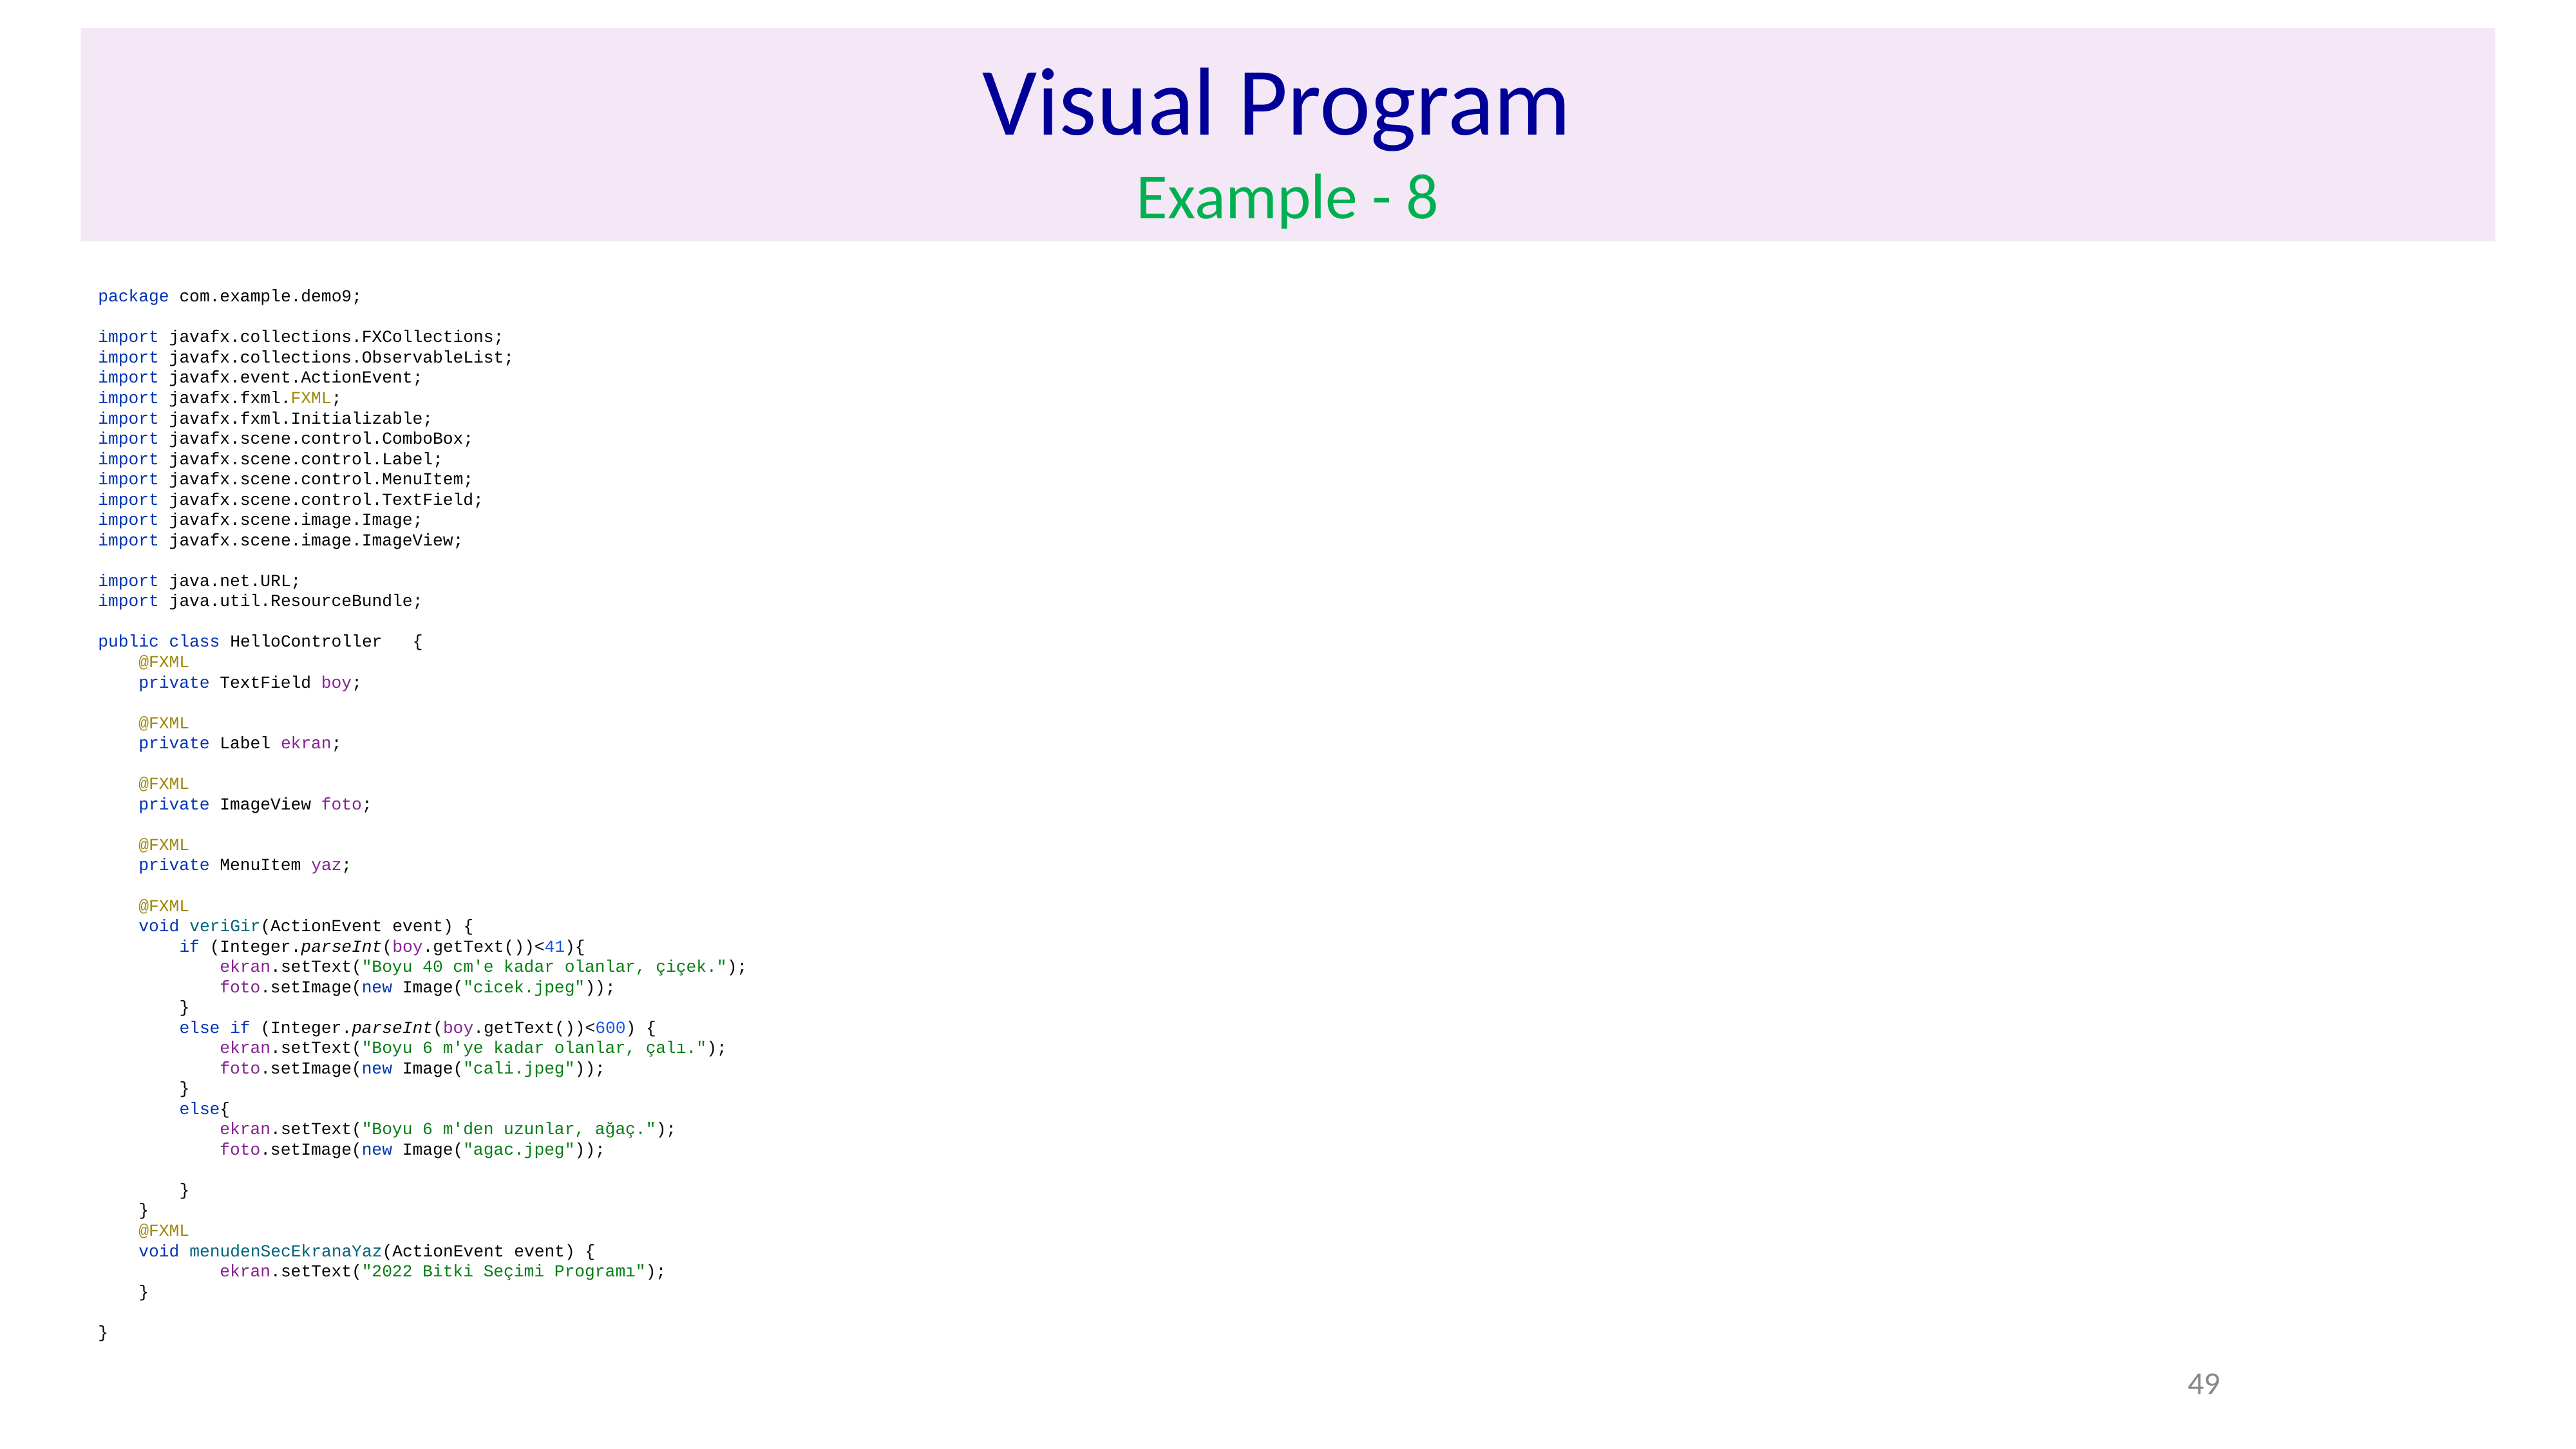

# Visual Program Example - 8
package com.example.demo9;

import javafx.collections.FXCollections;
import javafx.collections.ObservableList;
import javafx.event.ActionEvent;
import javafx.fxml.FXML;
import javafx.fxml.Initializable;
import javafx.scene.control.ComboBox;
import javafx.scene.control.Label;
import javafx.scene.control.MenuItem;
import javafx.scene.control.TextField;
import javafx.scene.image.Image;
import javafx.scene.image.ImageView;

import java.net.URL;
import java.util.ResourceBundle;

public class HelloController   {
    @FXML
    private TextField boy;

    @FXML
    private Label ekran;

    @FXML
    private ImageView foto;

    @FXML
    private MenuItem yaz;

    @FXML
    void veriGir(ActionEvent event) {
        if (Integer.parseInt(boy.getText())<41){
            ekran.setText("Boyu 40 cm'e kadar olanlar, çiçek.");
            foto.setImage(new Image("cicek.jpeg"));
        }
        else if (Integer.parseInt(boy.getText())<600) {
            ekran.setText("Boyu 6 m'ye kadar olanlar, çalı.");
            foto.setImage(new Image("cali.jpeg"));
        }
        else{
            ekran.setText("Boyu 6 m'den uzunlar, ağaç.");
            foto.setImage(new Image("agac.jpeg"));

        }
    }
    @FXML
    void menudenSecEkranaYaz(ActionEvent event) {
            ekran.setText("2022 Bitki Seçimi Programı");
    }

}
49